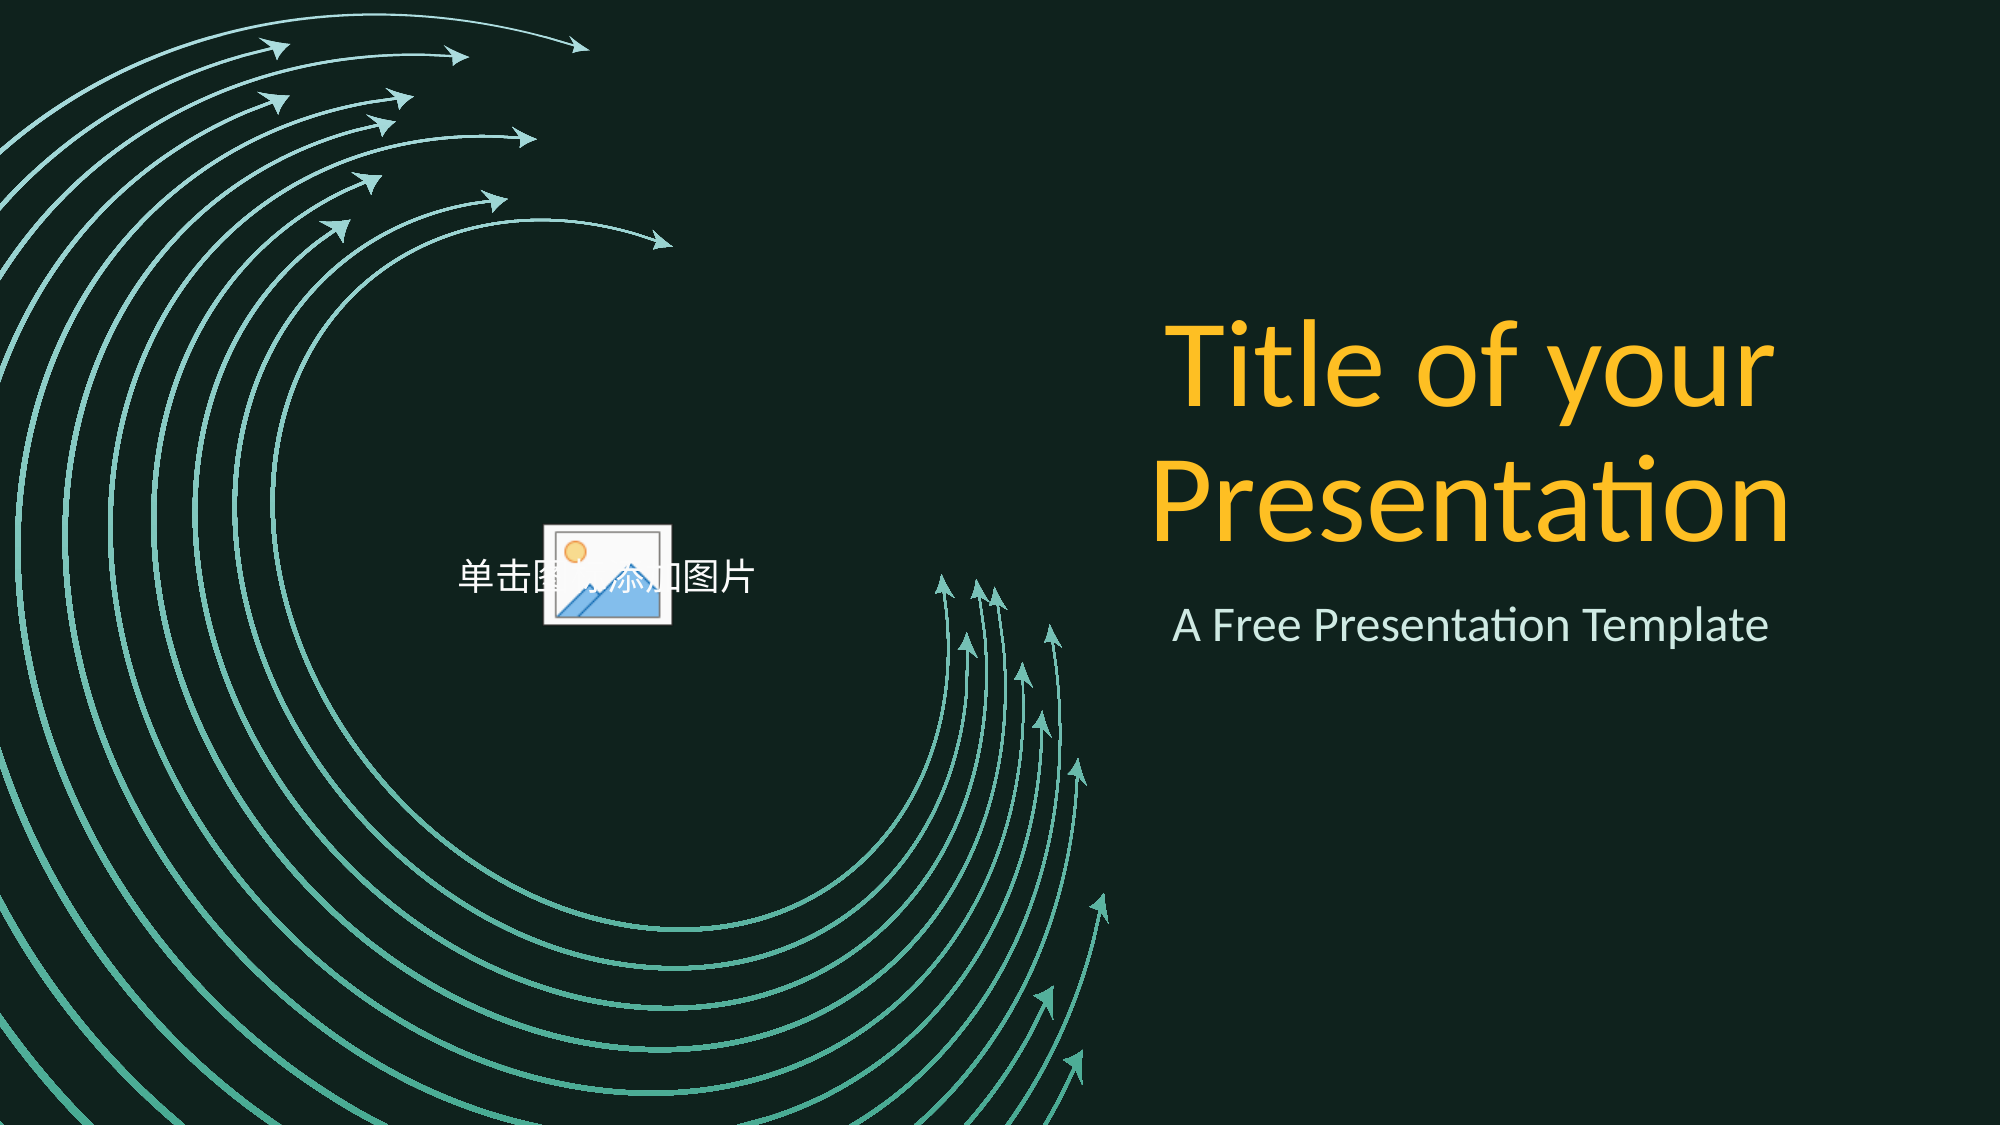

# Title of your Presentation

A Free Presentation Template